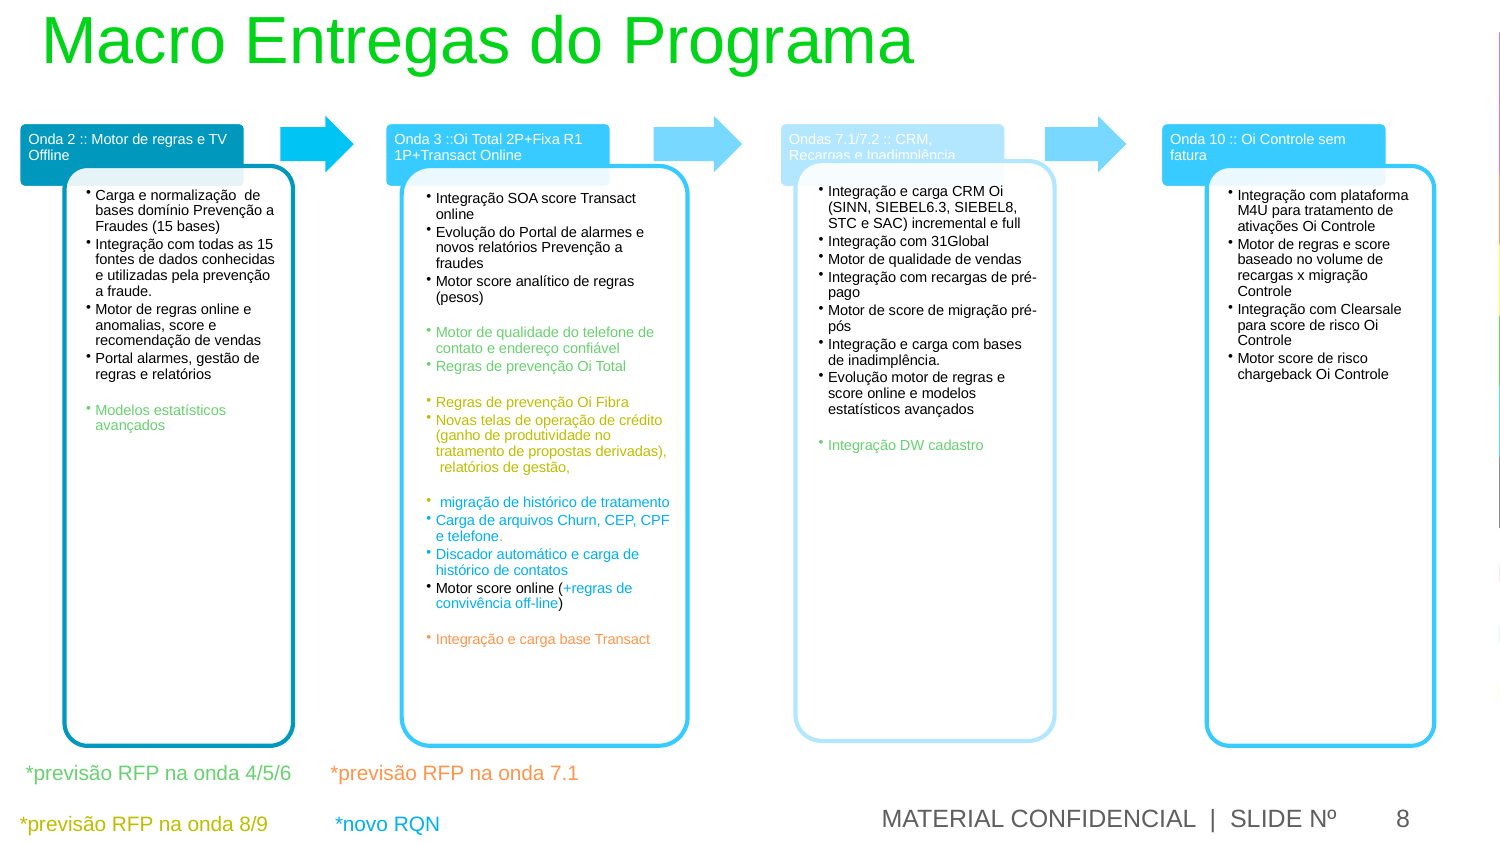

# Macro Entregas do Programa
Onda 2 :: Motor de regras e TV Offline
Carga e normalização  de bases domínio Prevenção a Fraudes (15 bases)
Integração com todas as 15 fontes de dados conhecidas e utilizadas pela prevenção a fraude.
Motor de regras online e anomalias, score e recomendação de vendas
Portal alarmes, gestão de regras e relatórios

Modelos estatísticos avançados

Onda 3 ::Oi Total 2P+Fixa R1 1P+Transact Online
Integração SOA score Transact online
Evolução do Portal de alarmes e novos relatórios Prevenção a fraudes
Motor score analítico de regras (pesos)

Motor de qualidade do telefone de contato e endereço confiável
Regras de prevenção Oi Total

Regras de prevenção Oi Fibra
Novas telas de operação de crédito (ganho de produtividade no tratamento de propostas derivadas),  relatórios de gestão,

 migração de histórico de tratamento
Carga de arquivos Churn, CEP, CPF e telefone.
Discador automático e carga de histórico de contatos
Motor score online (+regras de convivência off-line)

Integração e carga base Transact

Ondas 7.1/7.2 :: CRM,  Recargas e Inadimplência
Integração e carga CRM Oi (SINN, SIEBEL6.3, SIEBEL8, STC e SAC) incremental e full
Integração com 31Global
Motor de qualidade de vendas
Integração com recargas de pré-pago
Motor de score de migração pré-pós
Integração e carga com bases de inadimplência.
Evolução motor de regras e score online e modelos estatísticos avançados

Integração DW cadastro

Onda 10 :: Oi Controle sem fatura
Integração com plataforma M4U para tratamento de ativações Oi Controle
Motor de regras e score baseado no volume de recargas x migração Controle
Integração com Clearsale para score de risco Oi Controle
Motor score de risco chargeback Oi Controle

*previsão RFP na onda 4/5/6
*previsão RFP na onda 7.1
MATERIAL CONFIDENCIAL  |  SLIDE Nº
8
*previsão RFP na onda 8/9
*novo RQN